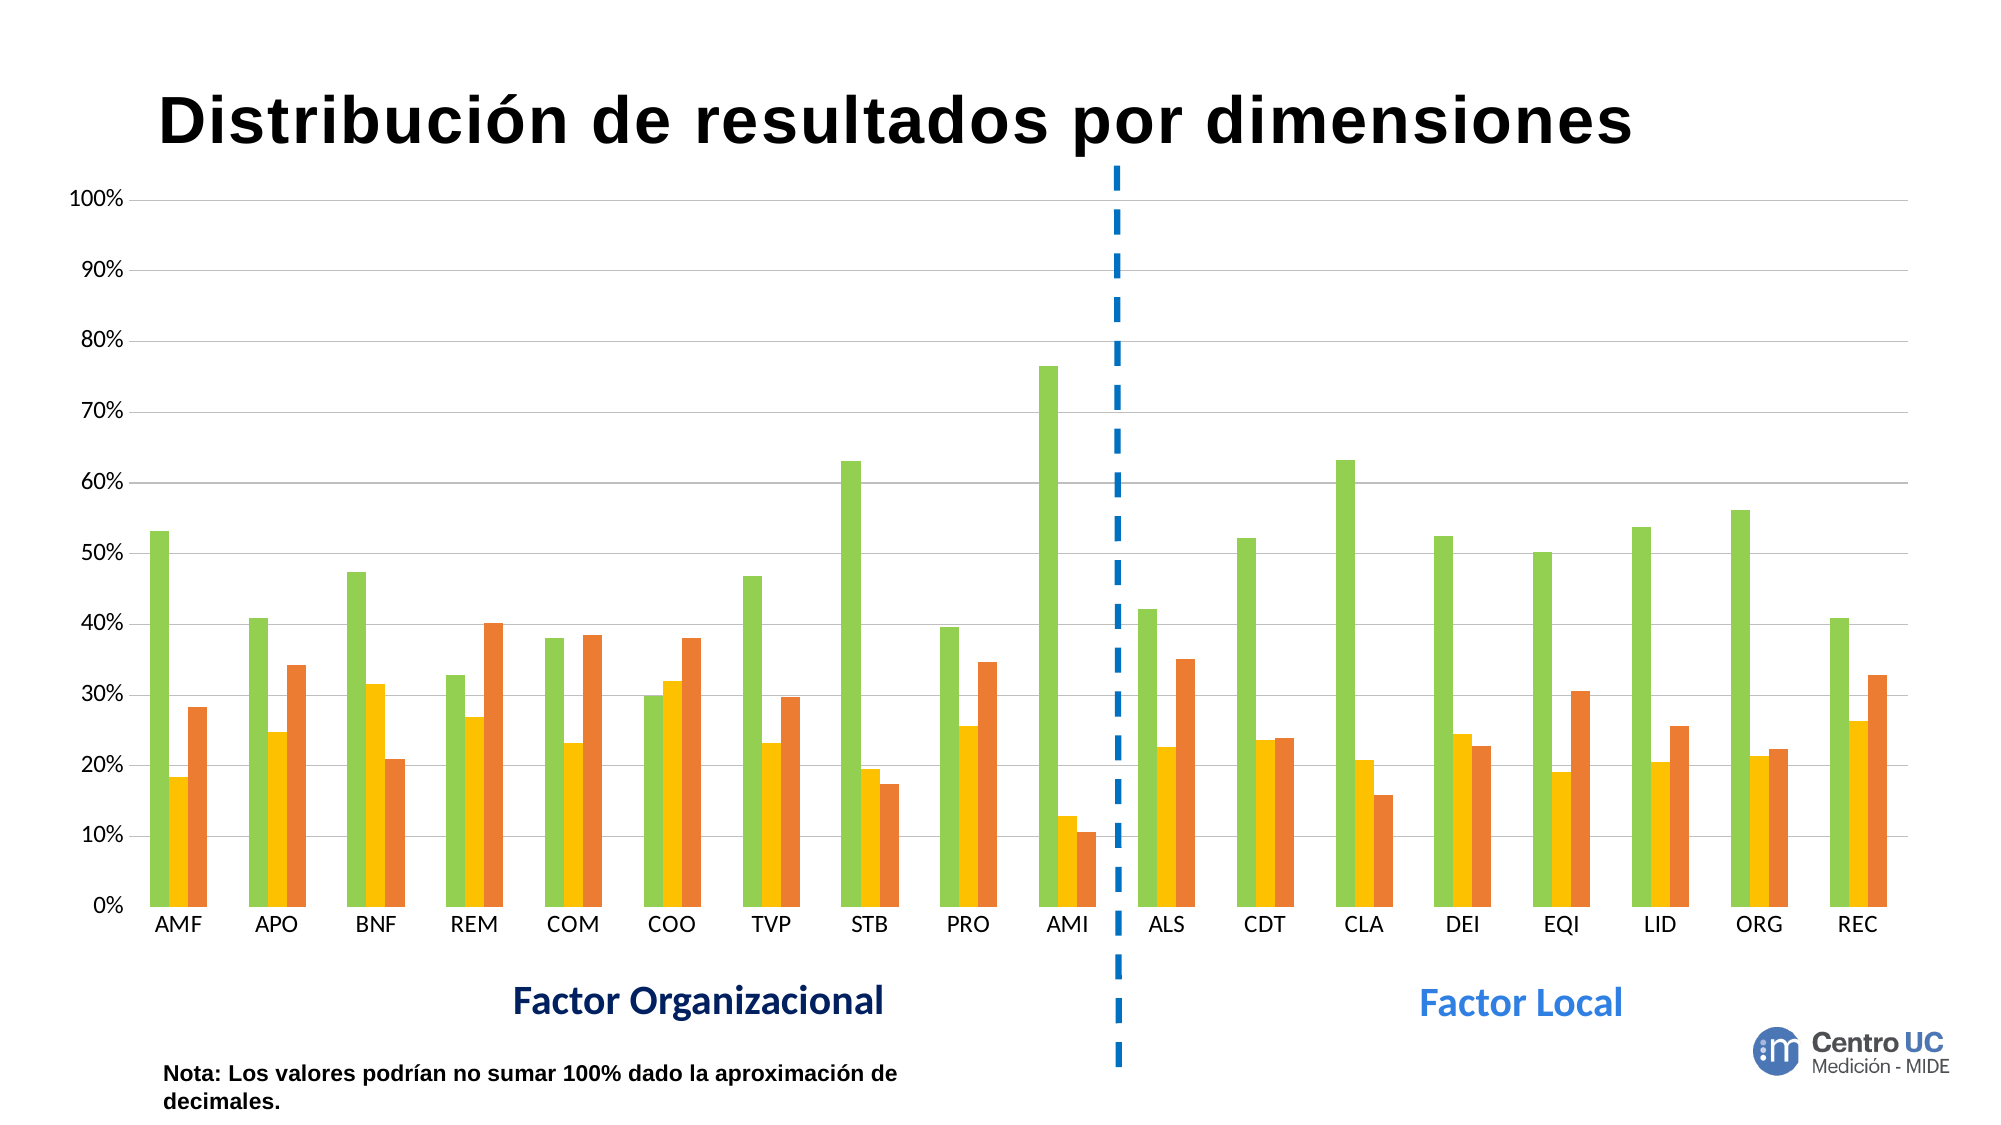

# Distribución de resultados por dimensiones

### Chart

| Category | Apreciación Positiva | Apreciación Neutra | Apreciación Negativa |
|---|---|---|---|
| AMF | 0.5322033898305085 | 0.1847457627118644 | 0.2830508474576271 |
| APO | 0.4088983050847458 | 0.2478813559322034 | 0.3432203389830508 |
| BNF | 0.4745762711864407 | 0.3156779661016949 | 0.2097457627118644 |
| REM | 0.3283898305084746 | 0.2690677966101695 | 0.4025423728813559 |
| COM | 0.3813559322033898 | 0.2330508474576271 | 0.3855932203389831 |
| COO | 0.298728813559322 | 0.3199152542372881 | 0.3813559322033898 |
| TVP | 0.4689265536723164 | 0.2330508474576271 | 0.2980225988700565 |
| STB | 0.6313559322033898 | 0.19491525423728814 | 0.17372881355932204 |
| PRO | 0.3961864406779661 | 0.2563559322033898 | 0.3474576271186441 |
| AMI | 0.7648305084745762 | 0.1292372881355932 | 0.1059322033898305 |
| ALS | 0.4216101694915254 | 0.2266949152542373 | 0.3516949152542373 |
| CDT | 0.5225988700564972 | 0.23728813559322035 | 0.2401129943502825 |
| CLA | 0.632768361581921 | 0.20903954802259886 | 0.15819209039548024 |
| DEI | 0.5254237288135594 | 0.2457627118644068 | 0.2288135593220339 |
| EQI | 0.5025641025641026 | 0.19145299145299147 | 0.305982905982906 |
| LID | 0.5384615384615384 | 0.20512820512820512 | 0.2564102564102564 |
| ORG | 0.561965811965812 | 0.21367521367521367 | 0.22435897435897437 |
| REC | 0.40854700854700854 | 0.26324786324786326 | 0.3282051282051282 |
Factor Organizacional
Factor Local
Nota: Los valores podrían no sumar 100% dado la aproximación de decimales.